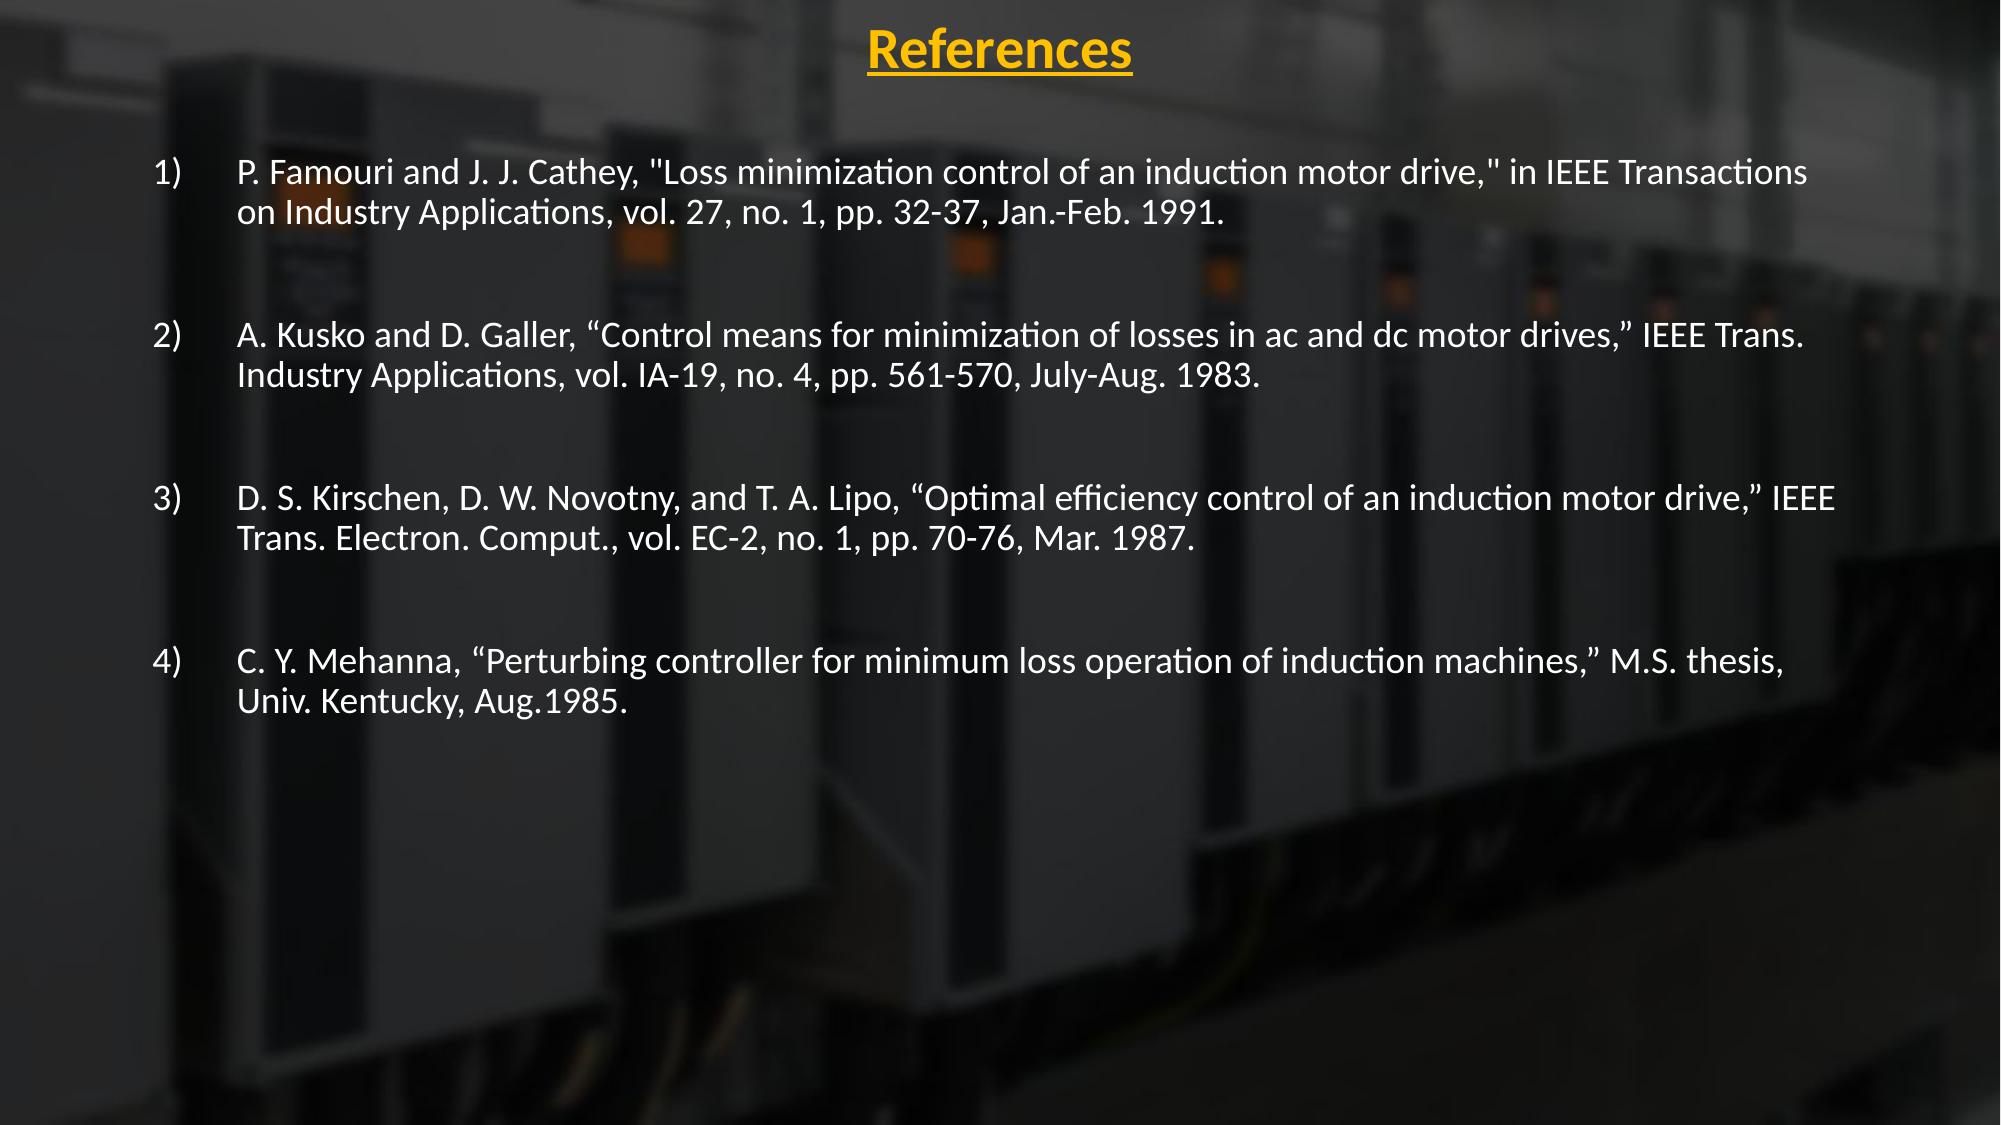

# References
P. Famouri and J. J. Cathey, "Loss minimization control of an induction motor drive," in IEEE Transactions on Industry Applications, vol. 27, no. 1, pp. 32-37, Jan.-Feb. 1991.

A. Kusko and D. Galler, “Control means for minimization of losses in ac and dc motor drives,” IEEE Trans. Industry Applications, vol. IA-19, no. 4, pp. 561-570, July-Aug. 1983.

D. S. Kirschen, D. W. Novotny, and T. A. Lipo, “Optimal efficiency control of an induction motor drive,” IEEE Trans. Electron. Comput., vol. EC-2, no. 1, pp. 70-76, Mar. 1987.

C. Y. Mehanna, “Perturbing controller for minimum loss operation of induction machines,” M.S. thesis, Univ. Kentucky, Aug.1985.